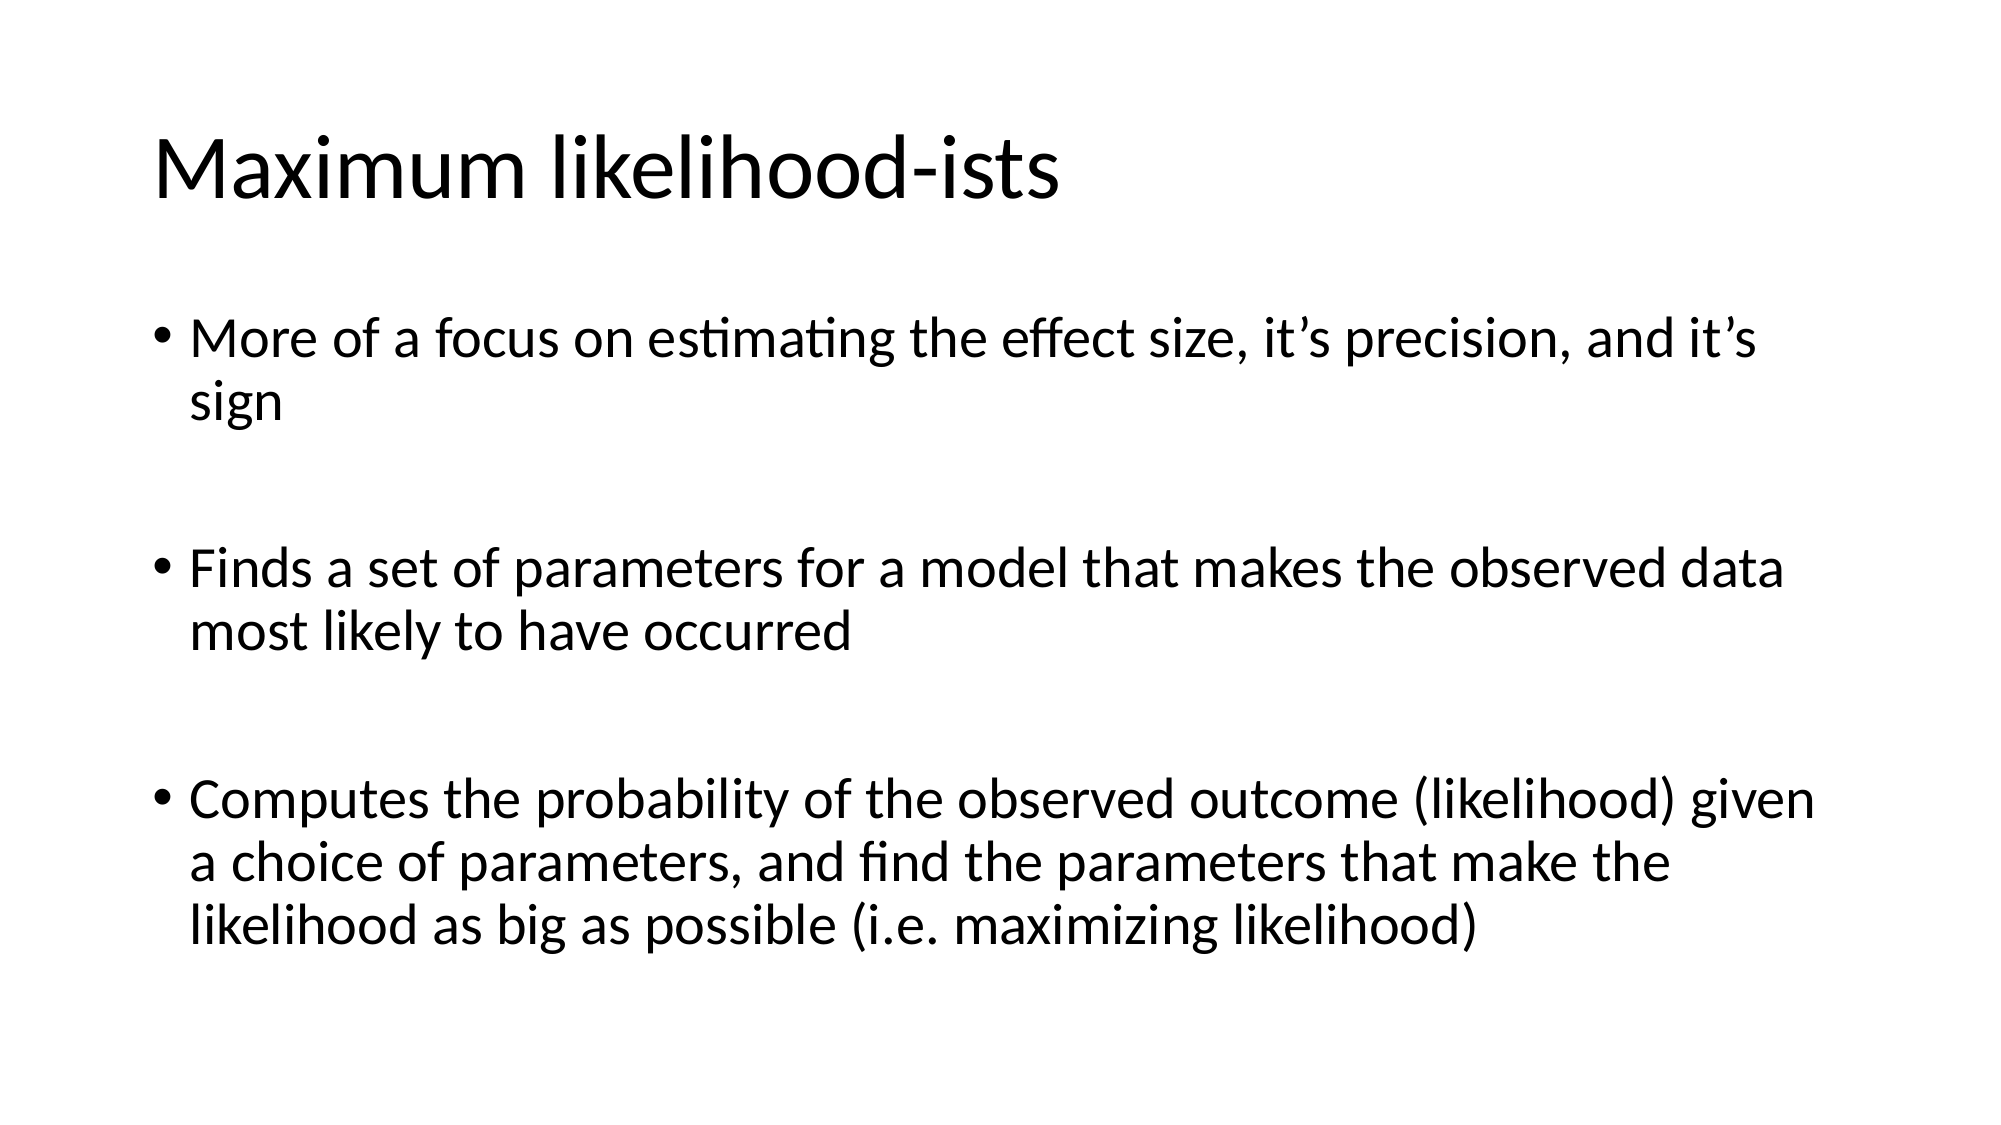

# Maximum likelihood-ists
More of a focus on estimating the effect size, it’s precision, and it’s sign

Finds a set of parameters for a model that makes the observed data most likely to have occurred

Computes the probability of the observed outcome (likelihood) given a choice of parameters, and find the parameters that make the likelihood as big as possible (i.e. maximizing likelihood)